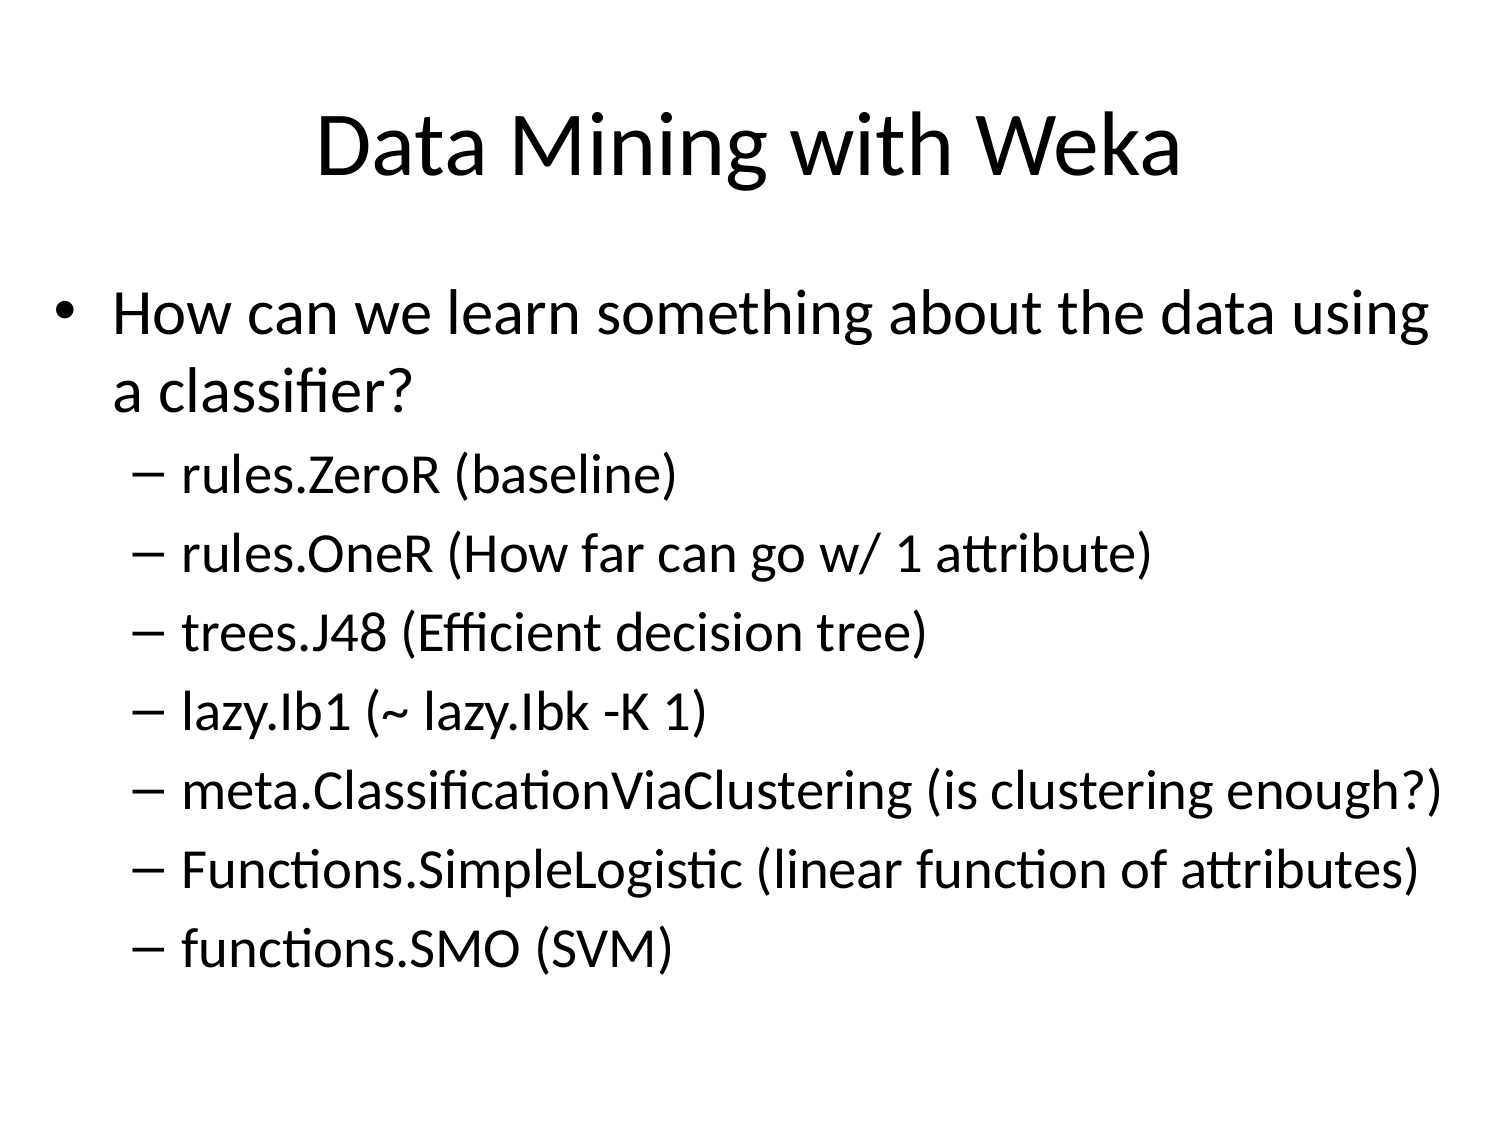

# Data Mining with Weka
How can we learn something about the data using a classifier?
rules.ZeroR (baseline)
rules.OneR (How far can go w/ 1 attribute)
trees.J48 (Efficient decision tree)
lazy.Ib1 (~ lazy.Ibk -K 1)
meta.ClassificationViaClustering (is clustering enough?)
Functions.SimpleLogistic (linear function of attributes)
functions.SMO (SVM)